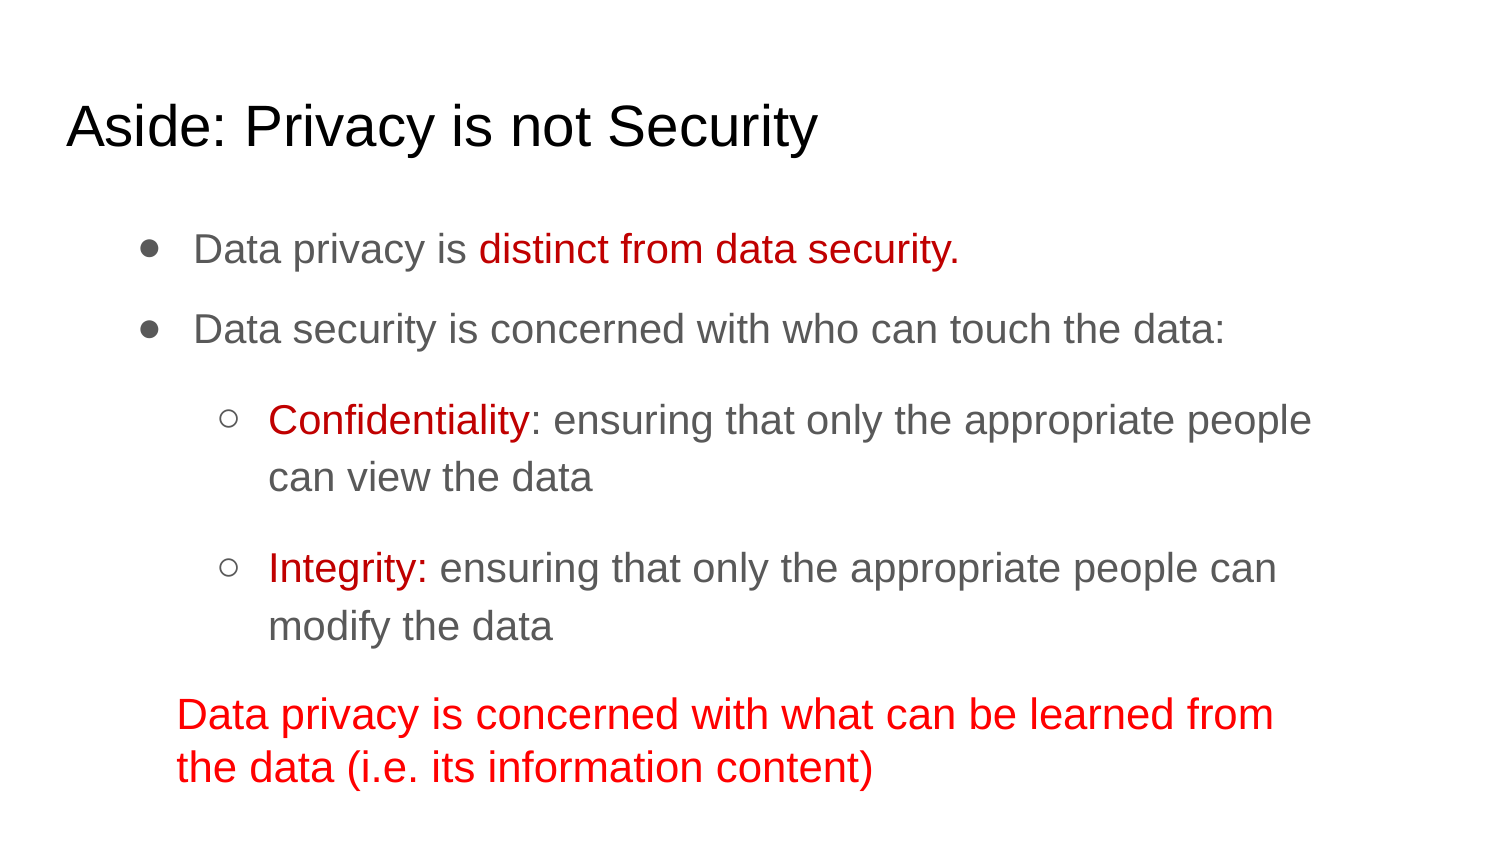

# Aside: Privacy is not Security
Data privacy is distinct from data security.

Data security is concerned with who can touch the data:
Confidentiality: ensuring that only the appropriate people can view the data
Integrity: ensuring that only the appropriate people can modify the data

Data privacy is concerned with what can be learned from the data (i.e. its information content)